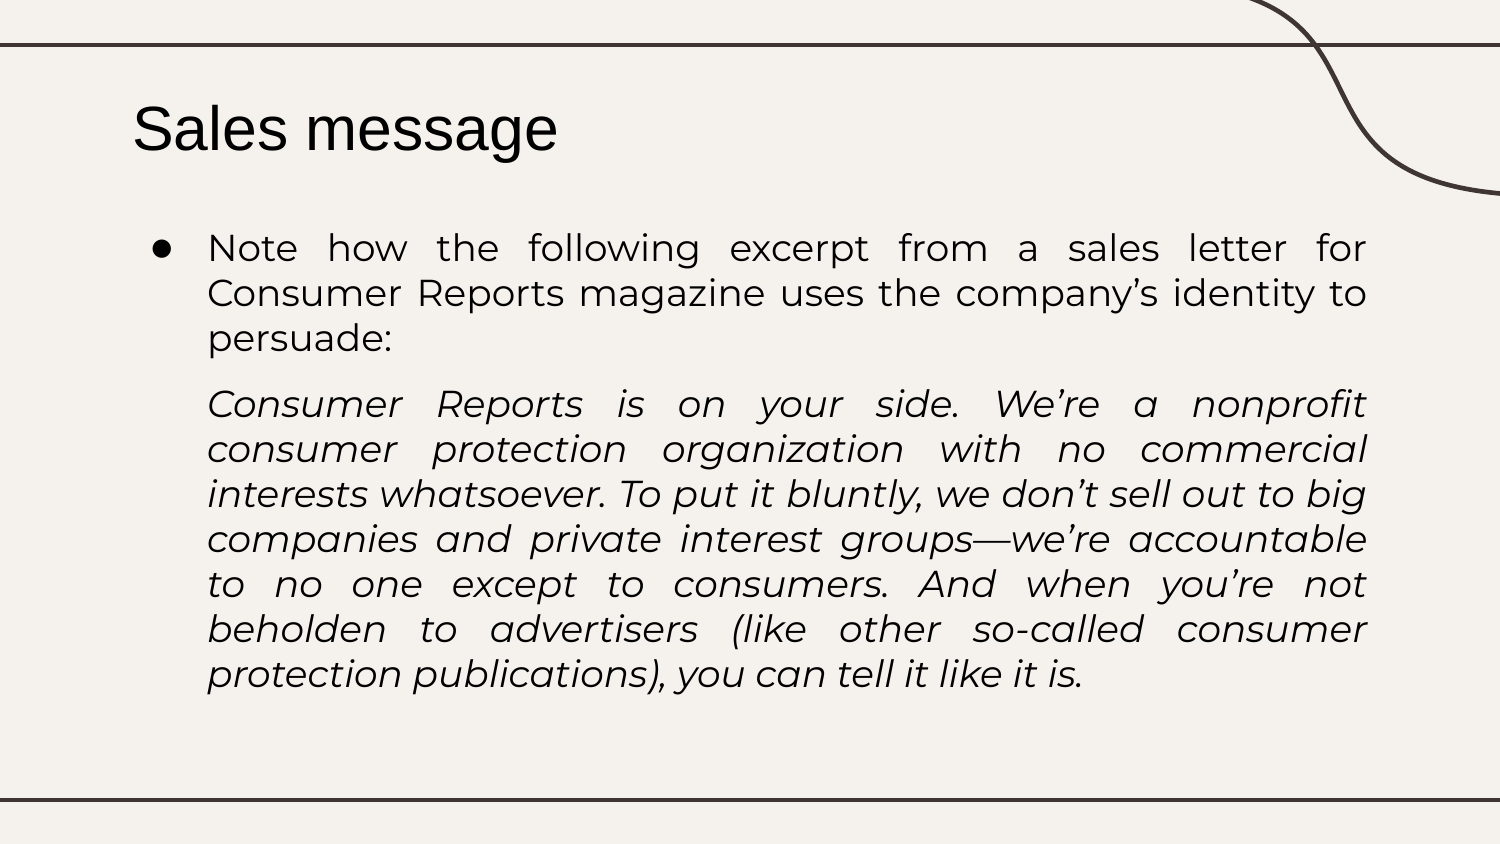

# Sales message
Note how the following excerpt from a sales letter for Consumer Reports magazine uses the company’s identity to persuade:
Consumer Reports is on your side. We’re a nonprofit consumer protection organization with no commercial interests whatsoever. To put it bluntly, we don’t sell out to big companies and private interest groups—we’re accountable to no one except to consumers. And when you’re not beholden to advertisers (like other so-called consumer protection publications), you can tell it like it is.